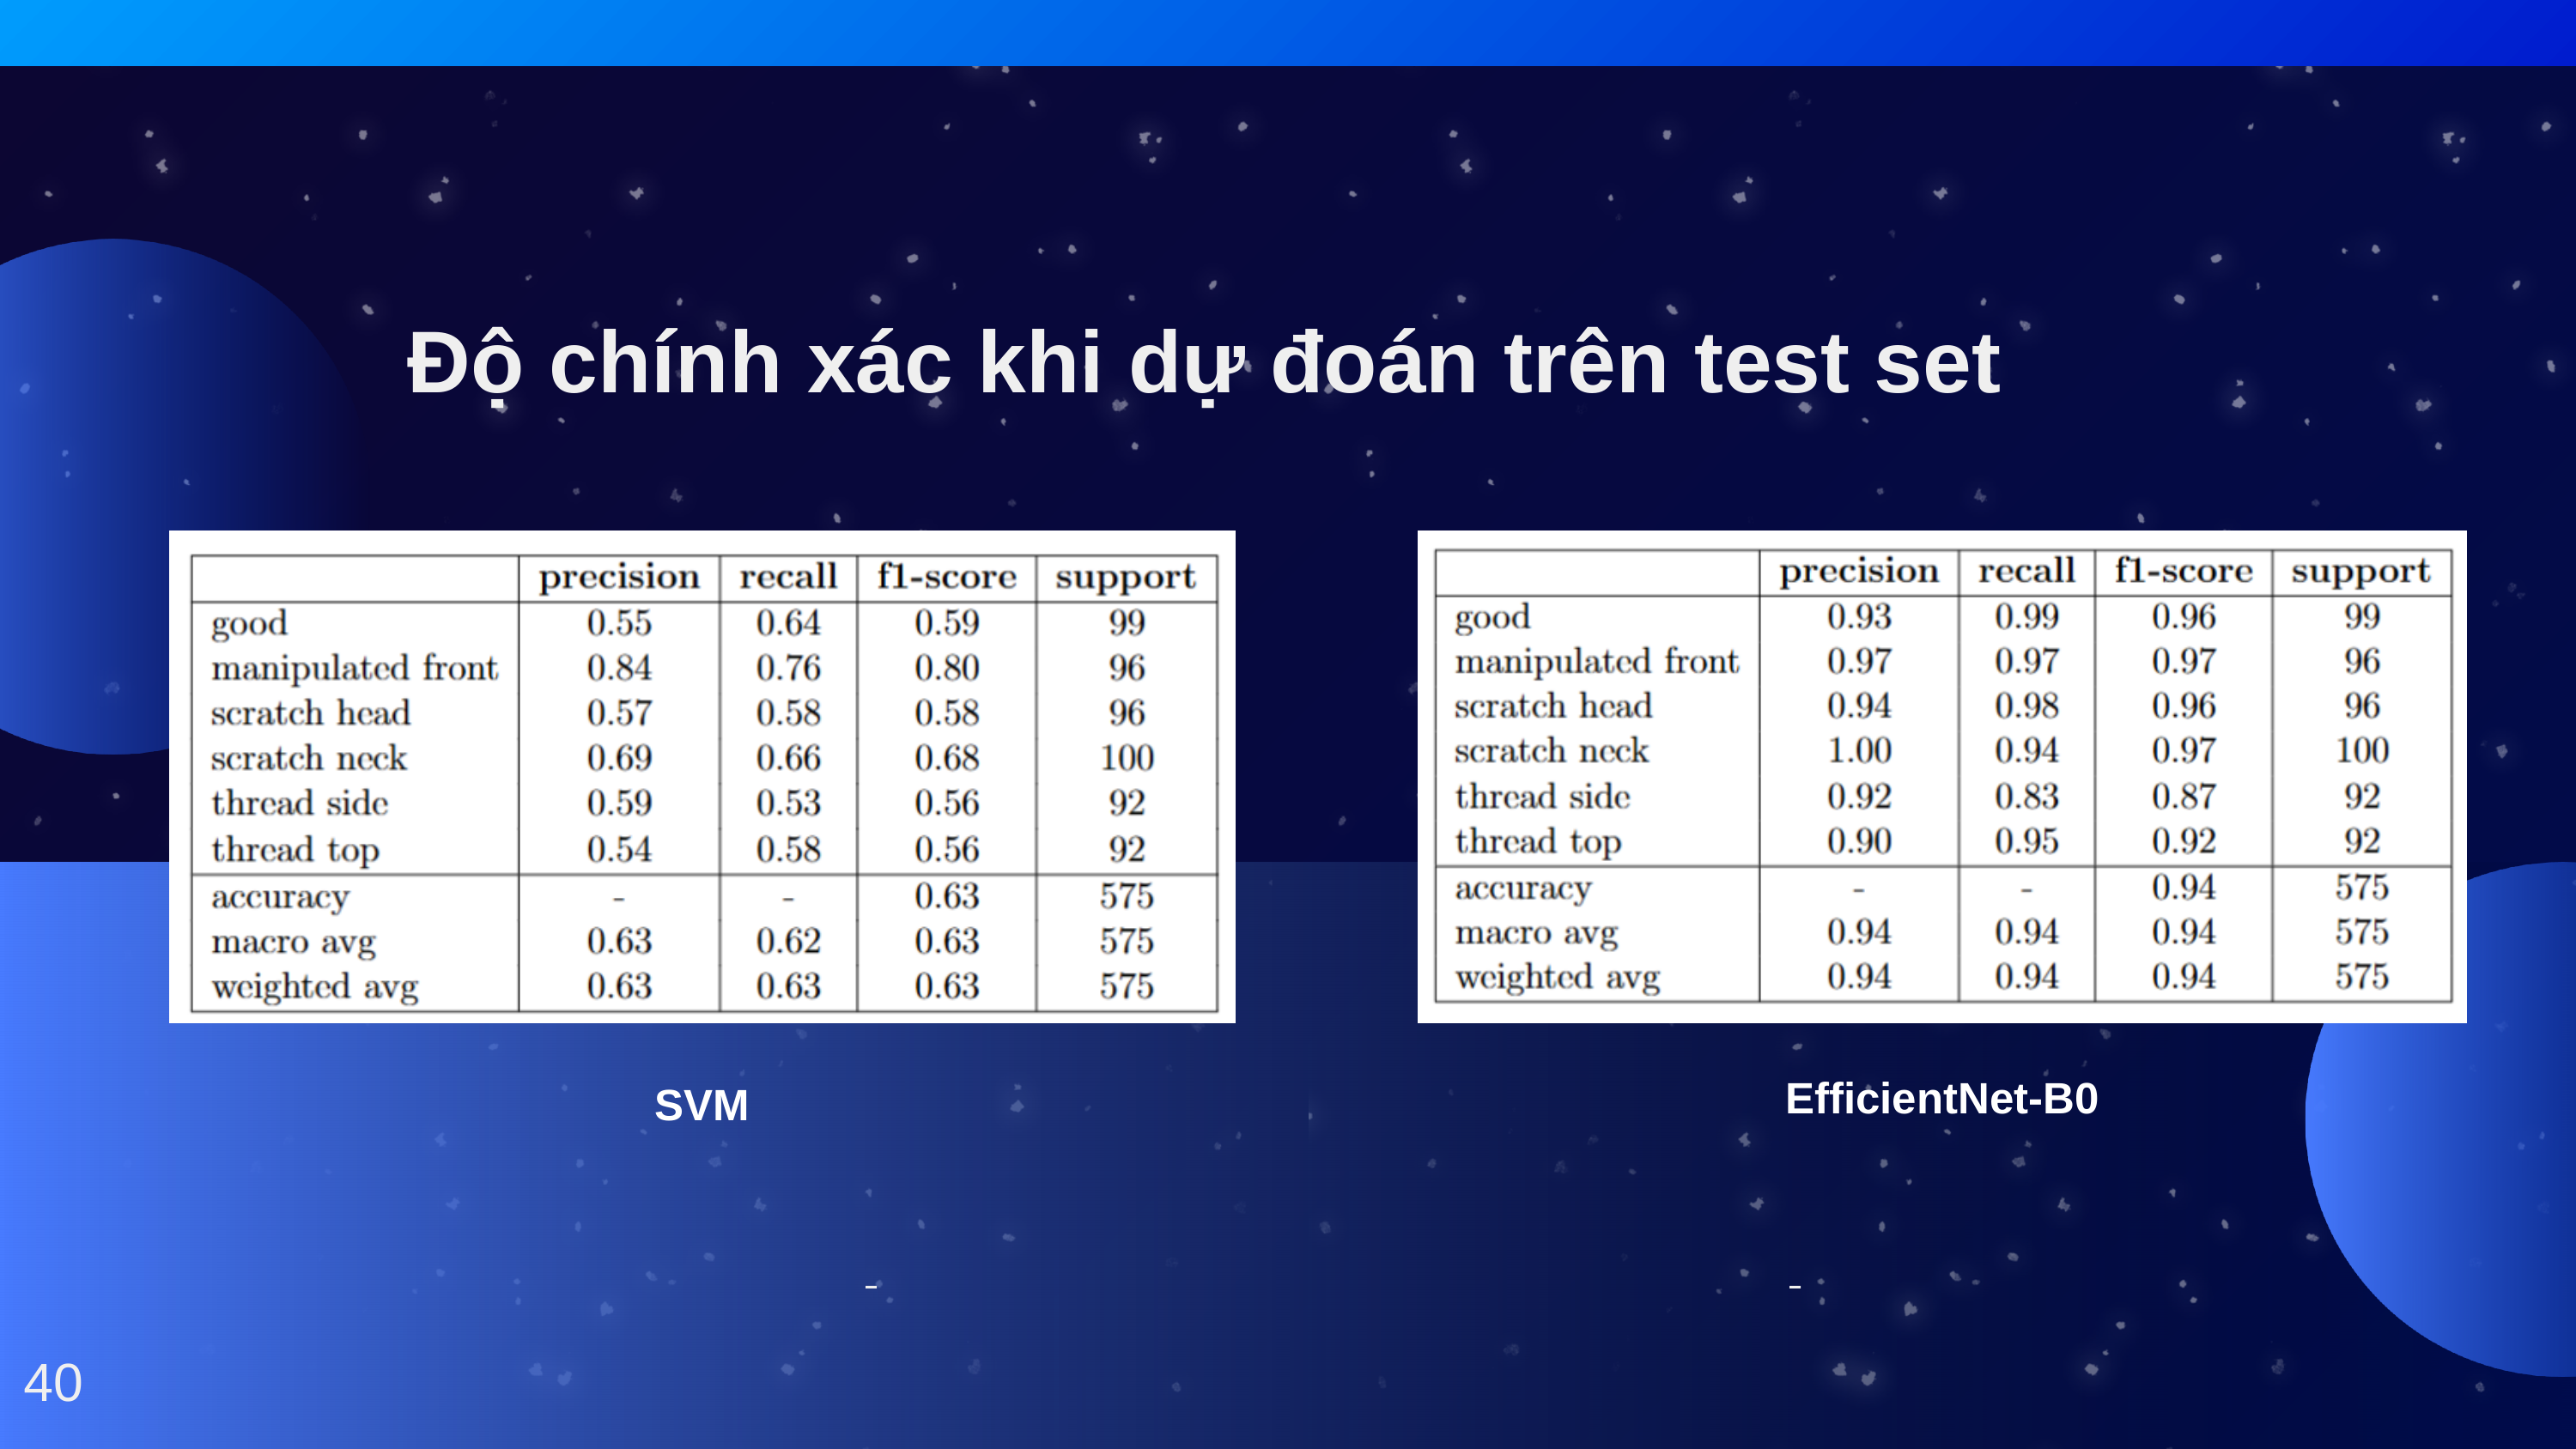

Độ chính xác khi dự đoán trên test set

EfficientNet-B0
SVM
-
-
40